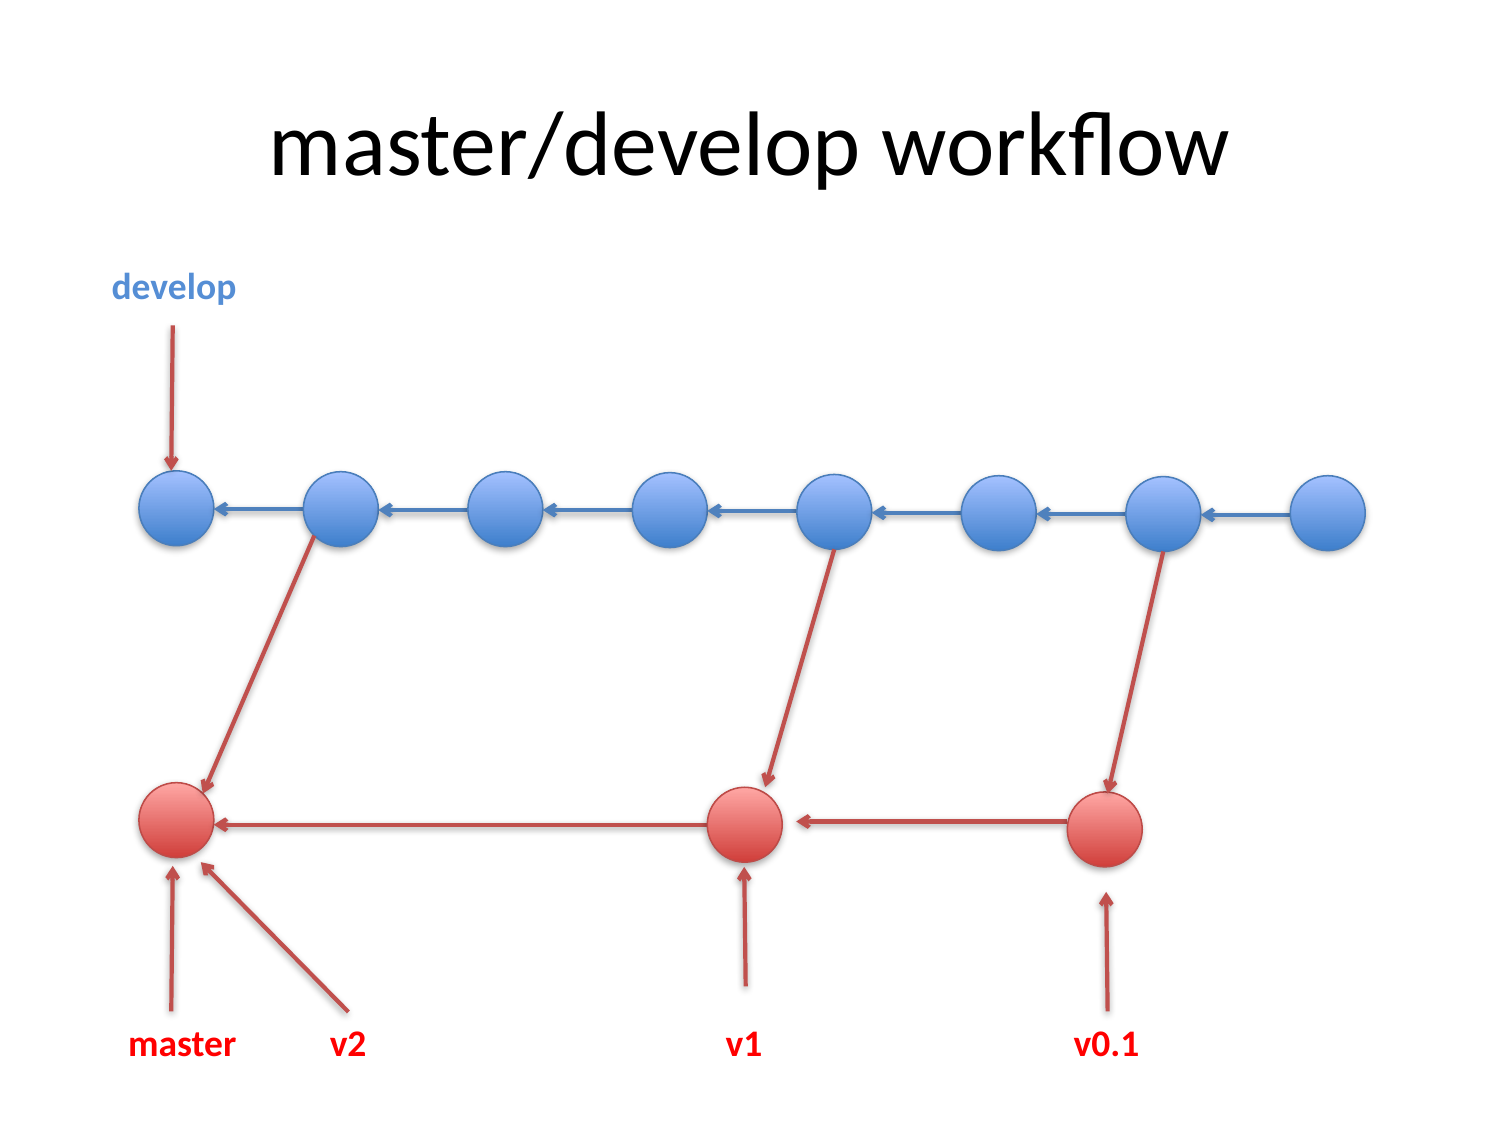

# master/develop workflow
develop

master
v1
v2
v0.1